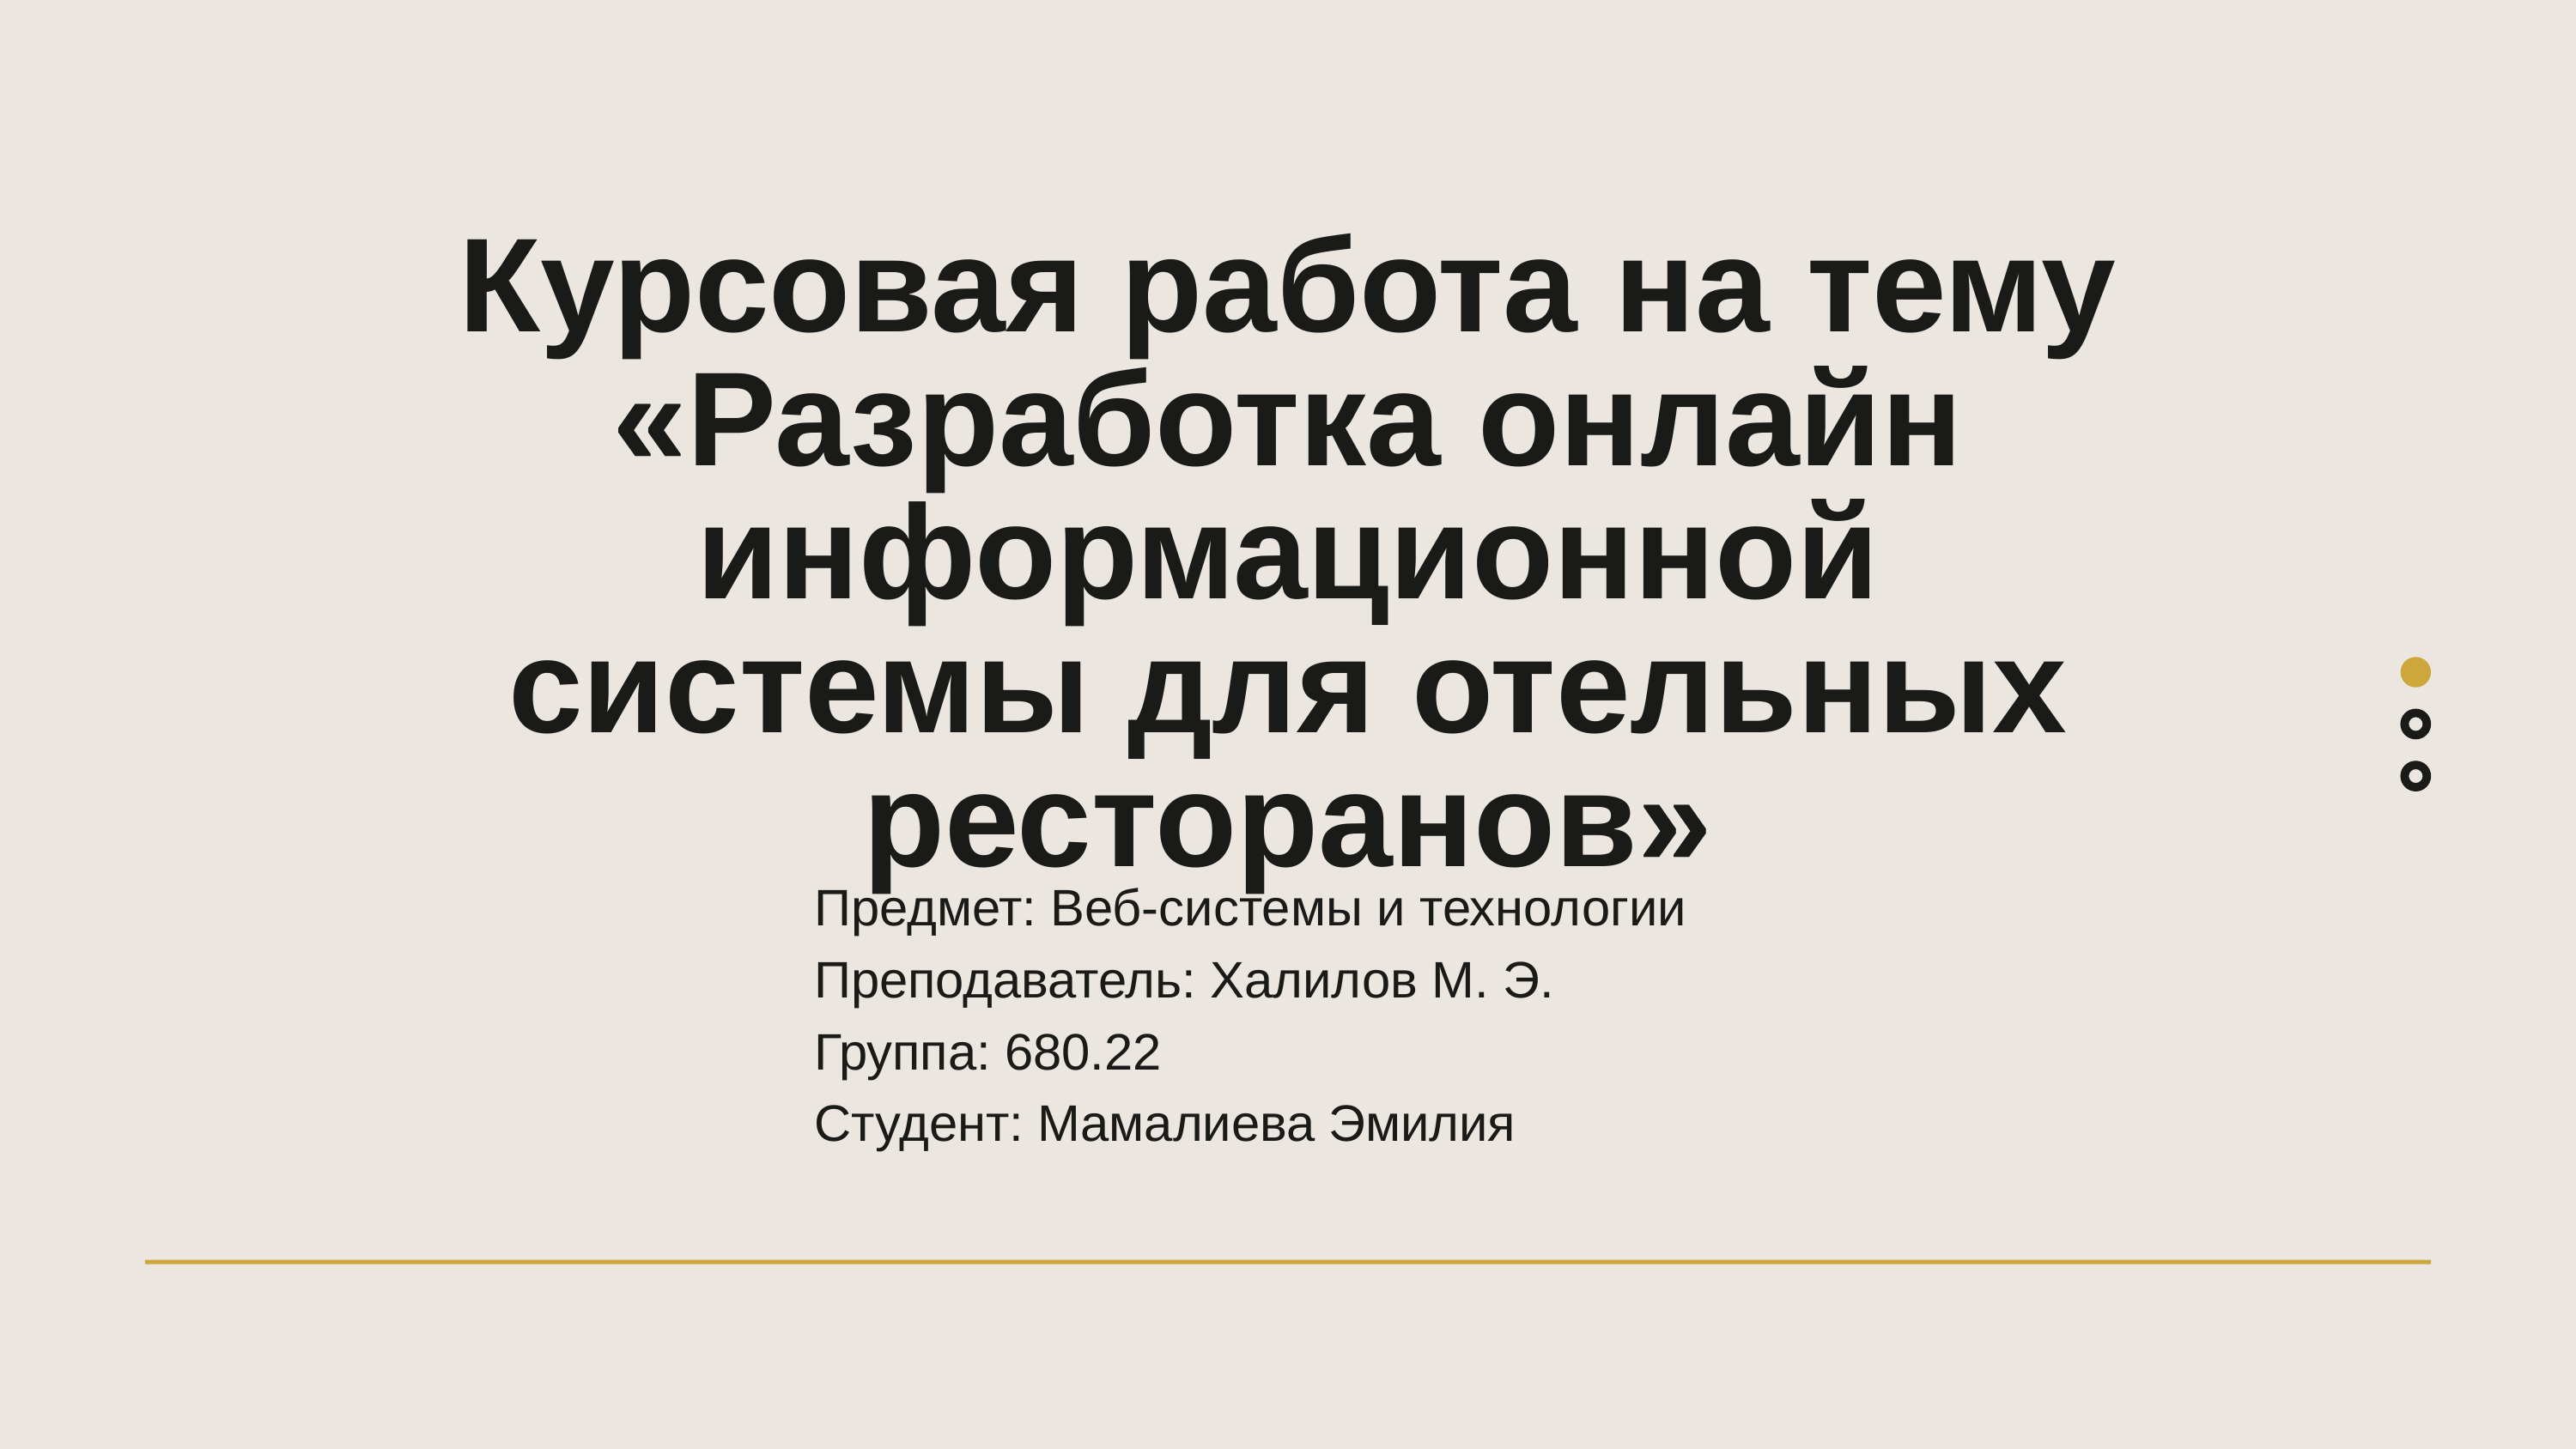

Курсовая работа на тему «Разработка онлайн информационной системы для отельных ресторанов»

Предмет: Веб-системы и технологии
Преподаватель: Халилов М. Э.
Группа: 680.22
Студент: Мамалиева Эмилия